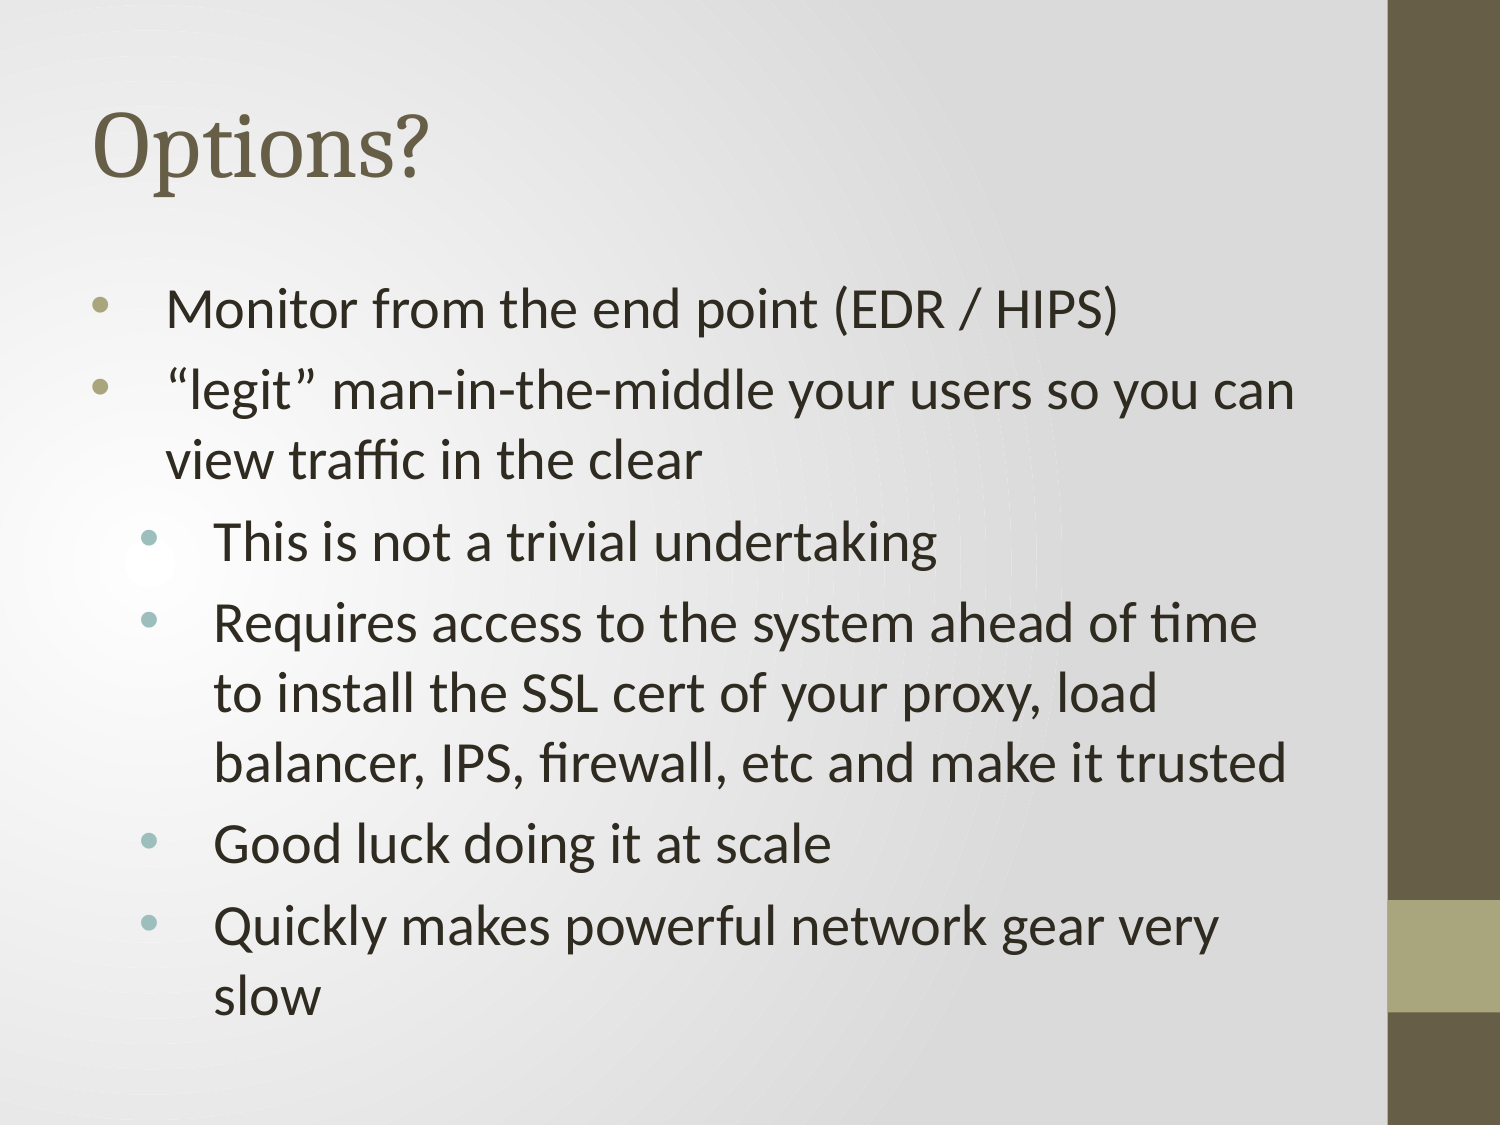

# Options?
Monitor from the end point (EDR / HIPS)
“legit” man-in-the-middle your users so you can view traffic in the clear
This is not a trivial undertaking
Requires access to the system ahead of time to install the SSL cert of your proxy, load balancer, IPS, firewall, etc and make it trusted
Good luck doing it at scale
Quickly makes powerful network gear very slow